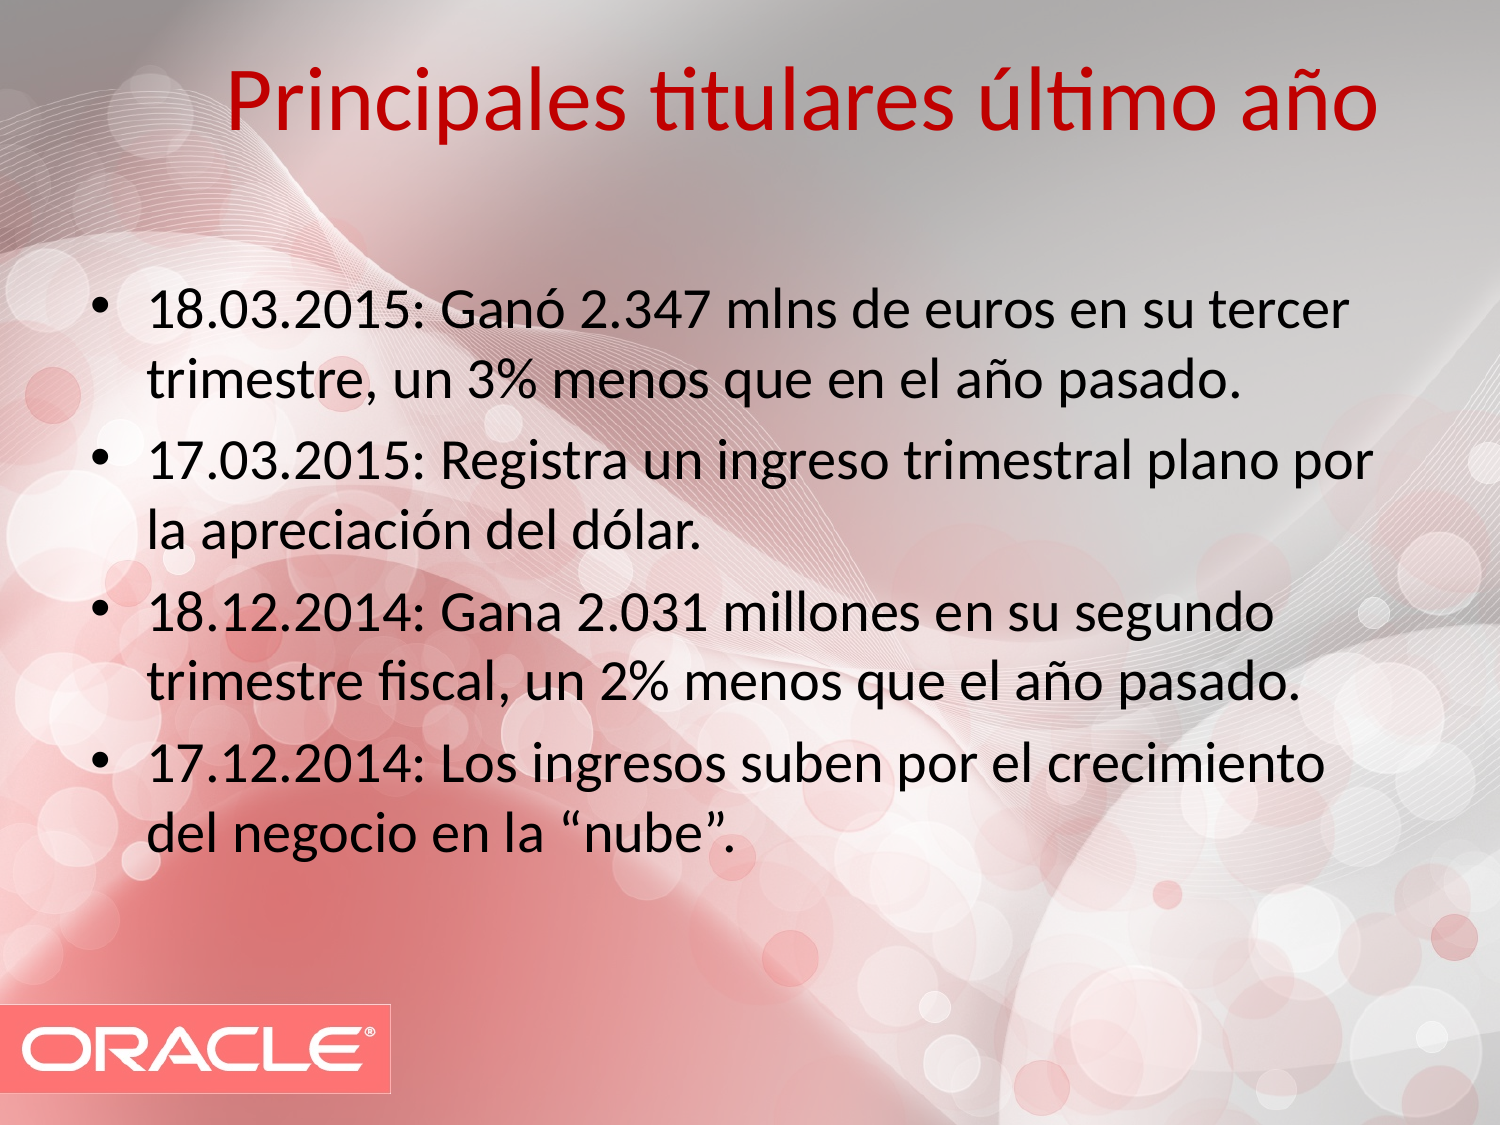

# Principales titulares último año
18.03.2015: Ganó 2.347 mlns de euros en su tercer trimestre, un 3% menos que en el año pasado.
17.03.2015: Registra un ingreso trimestral plano por la apreciación del dólar.
18.12.2014: Gana 2.031 millones en su segundo trimestre fiscal, un 2% menos que el año pasado.
17.12.2014: Los ingresos suben por el crecimiento del negocio en la “nube”.